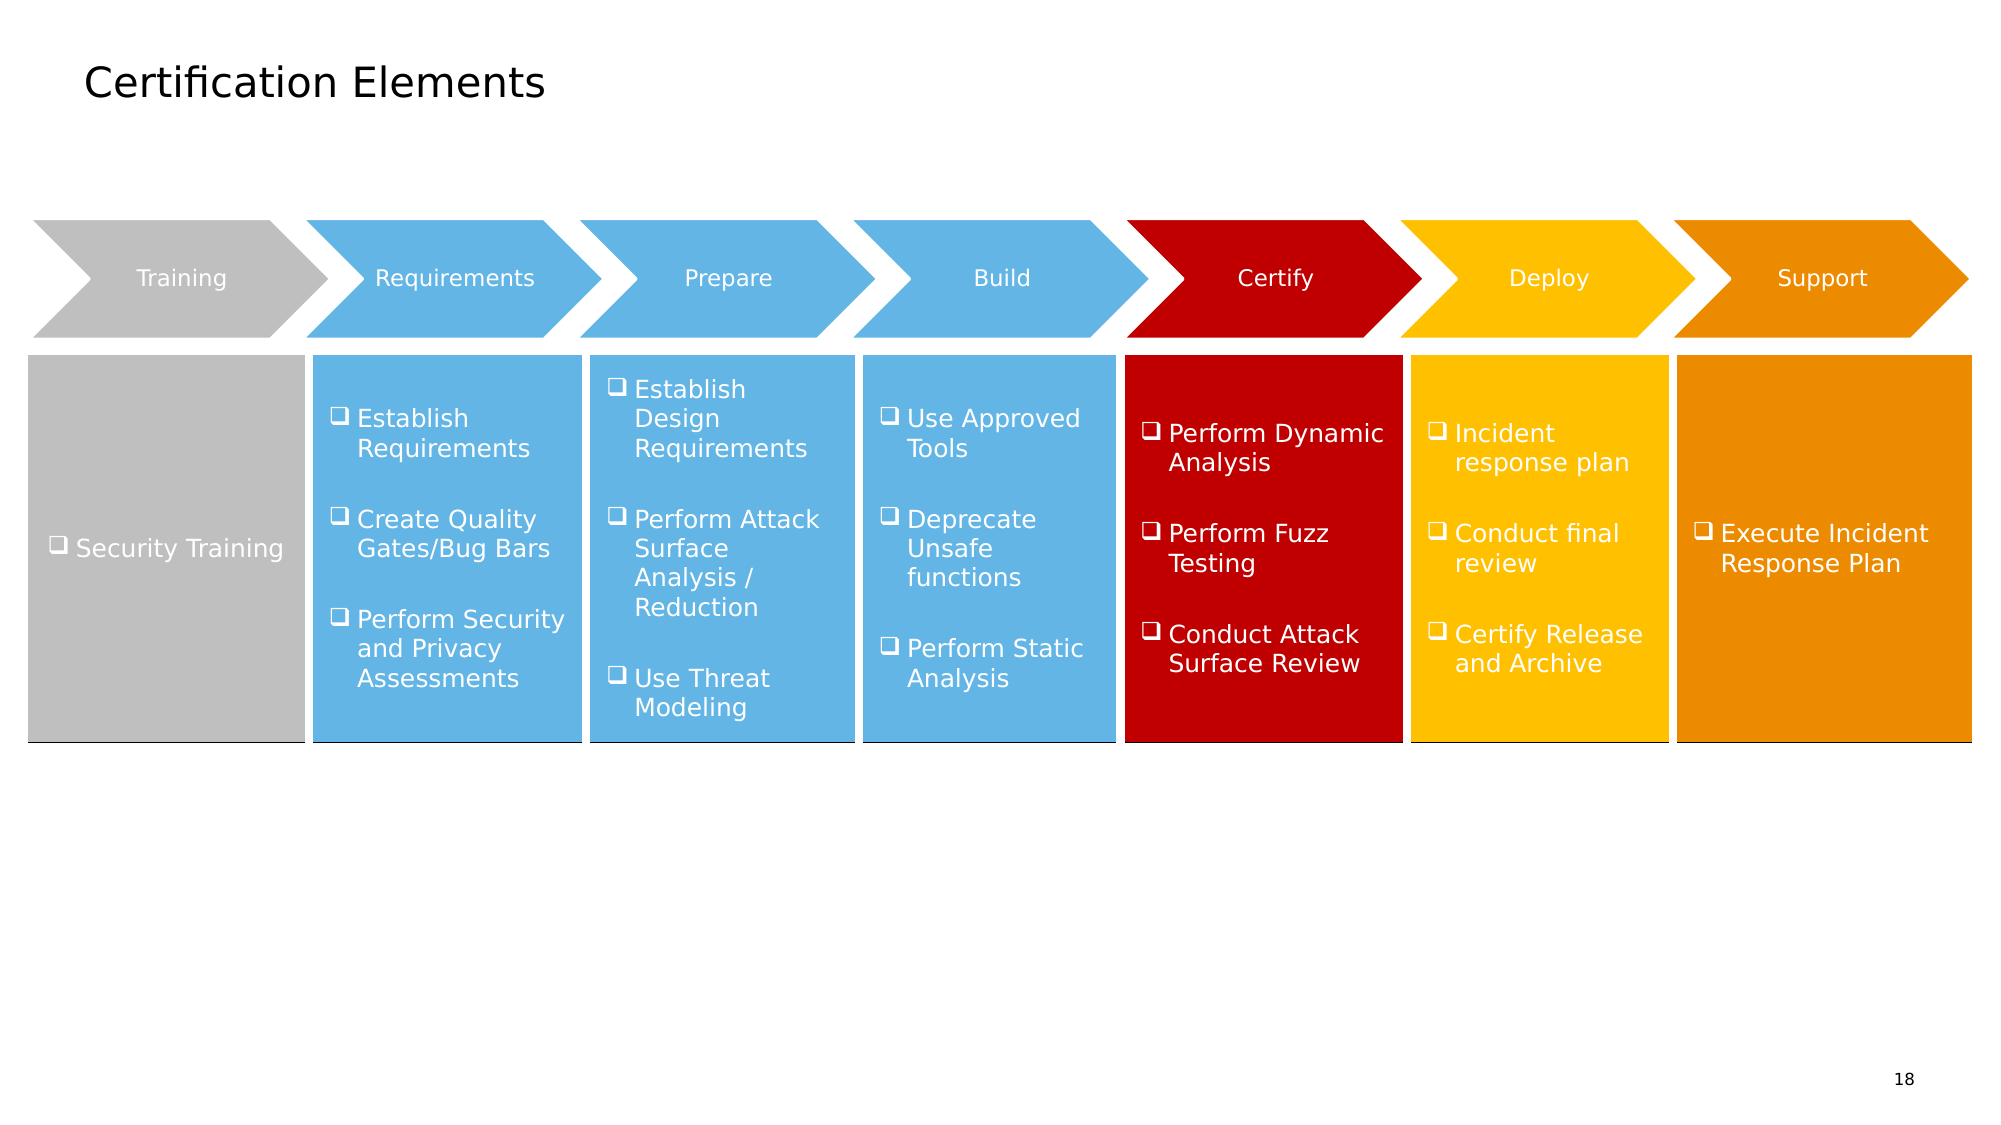

# Certification Elements
Training
Requirements
Prepare
Build
Certify
Deploy
Support
| Security Training | Establish Requirements Create Quality Gates/Bug Bars Perform Security and Privacy Assessments | Establish Design Requirements Perform Attack Surface Analysis / Reduction Use Threat Modeling | Use Approved Tools Deprecate Unsafe functions Perform Static Analysis | Perform Dynamic Analysis Perform Fuzz Testing Conduct Attack Surface Review | Incident response plan Conduct final review Certify Release and Archive | Execute Incident Response Plan |
| --- | --- | --- | --- | --- | --- | --- |
18